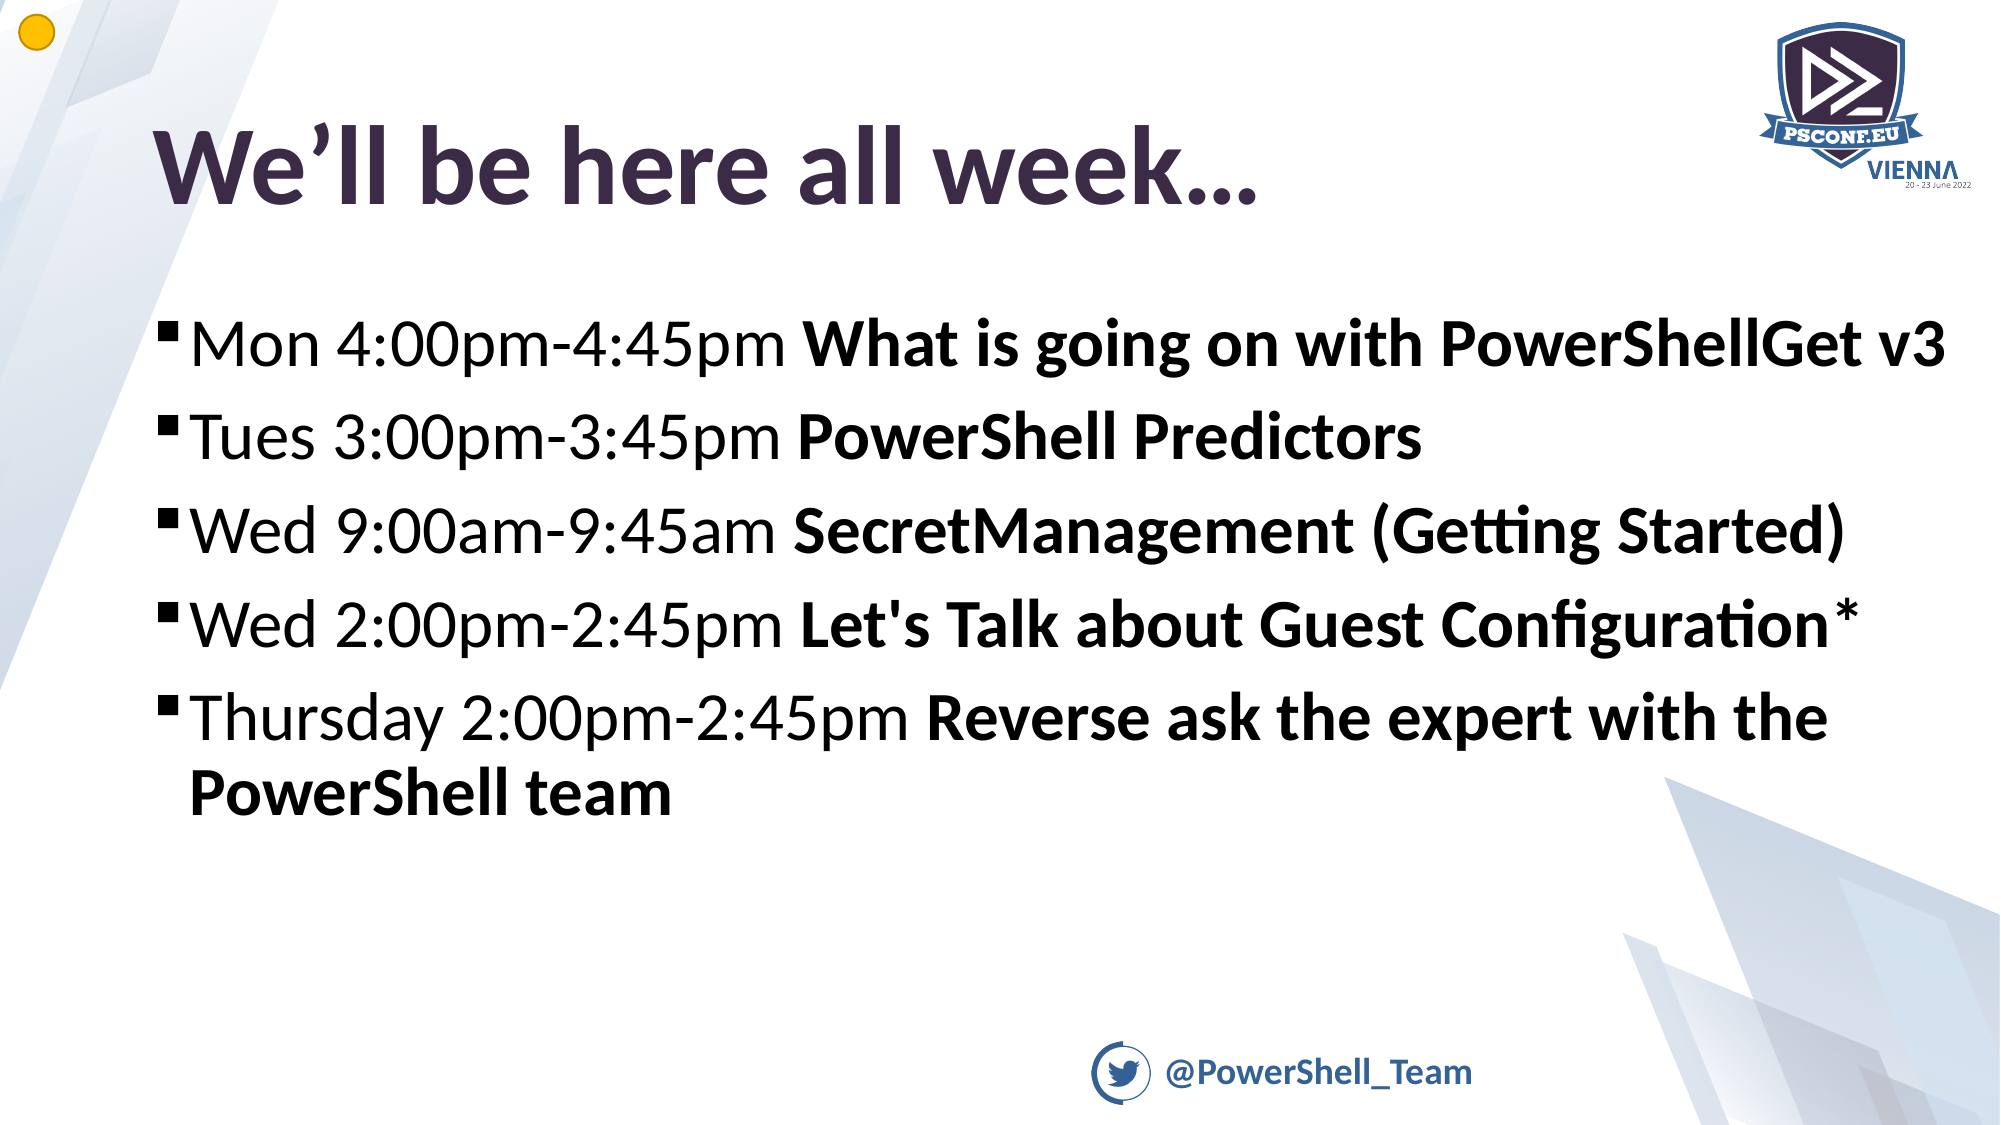

# We’ll be here all week…
Mon 4:00pm-4:45pm What is going on with PowerShellGet v3
Tues 3:00pm-3:45pm PowerShell Predictors
Wed 9:00am-9:45am SecretManagement (Getting Started)
Wed 2:00pm-2:45pm Let's Talk about Guest Configuration*
Thursday 2:00pm-2:45pm Reverse ask the expert with the PowerShell team